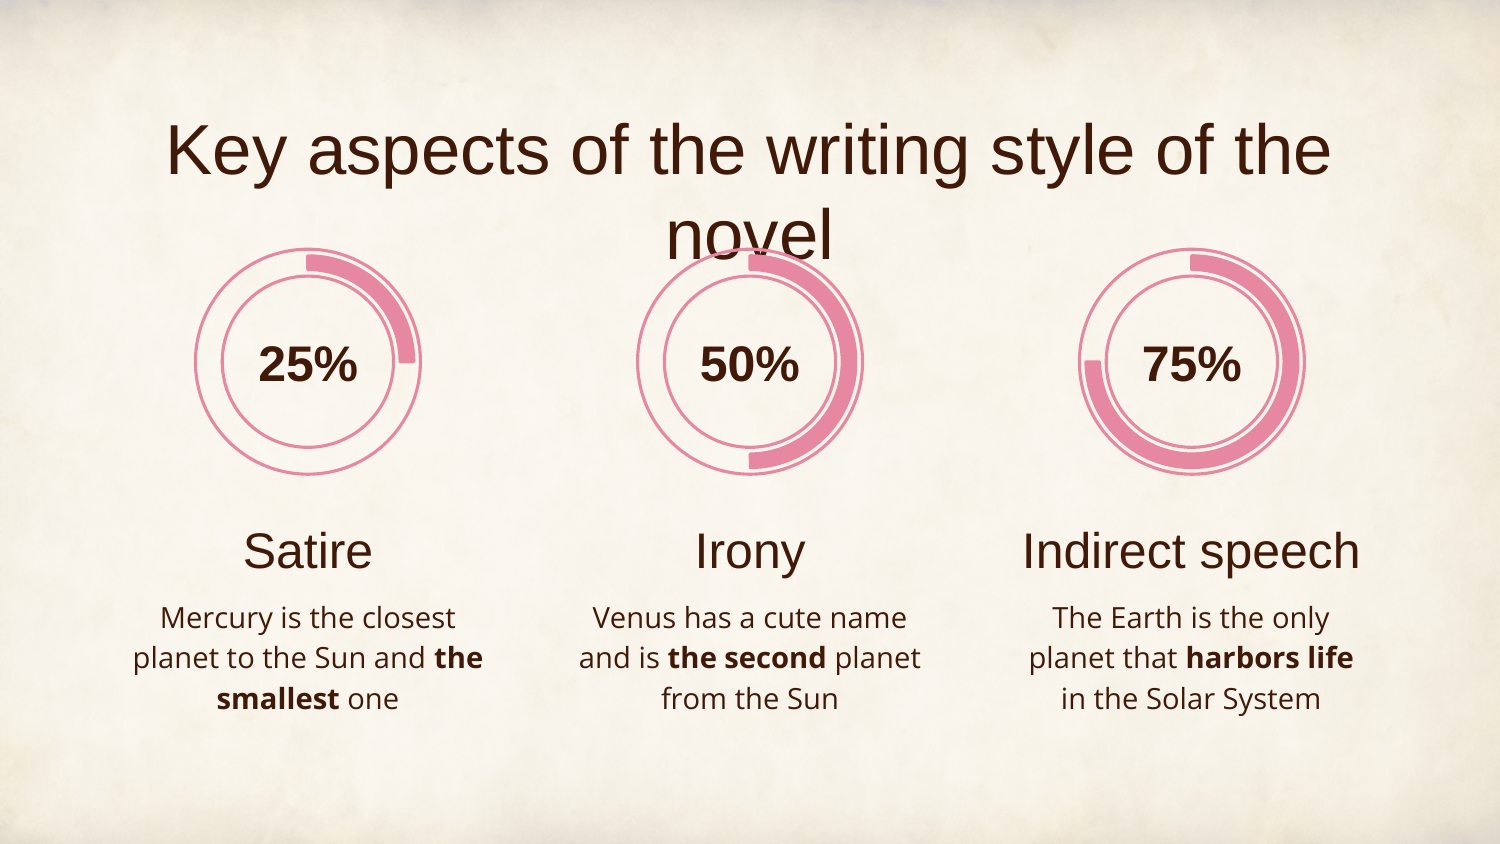

# Key aspects of the writing style of the novel

75%
25%
50%
Satire
Indirect speech
Irony
Mercury is the closest planet to the Sun and the smallest one
The Earth is the only planet that harbors life in the Solar System
Venus has a cute name and is the second planet from the Sun